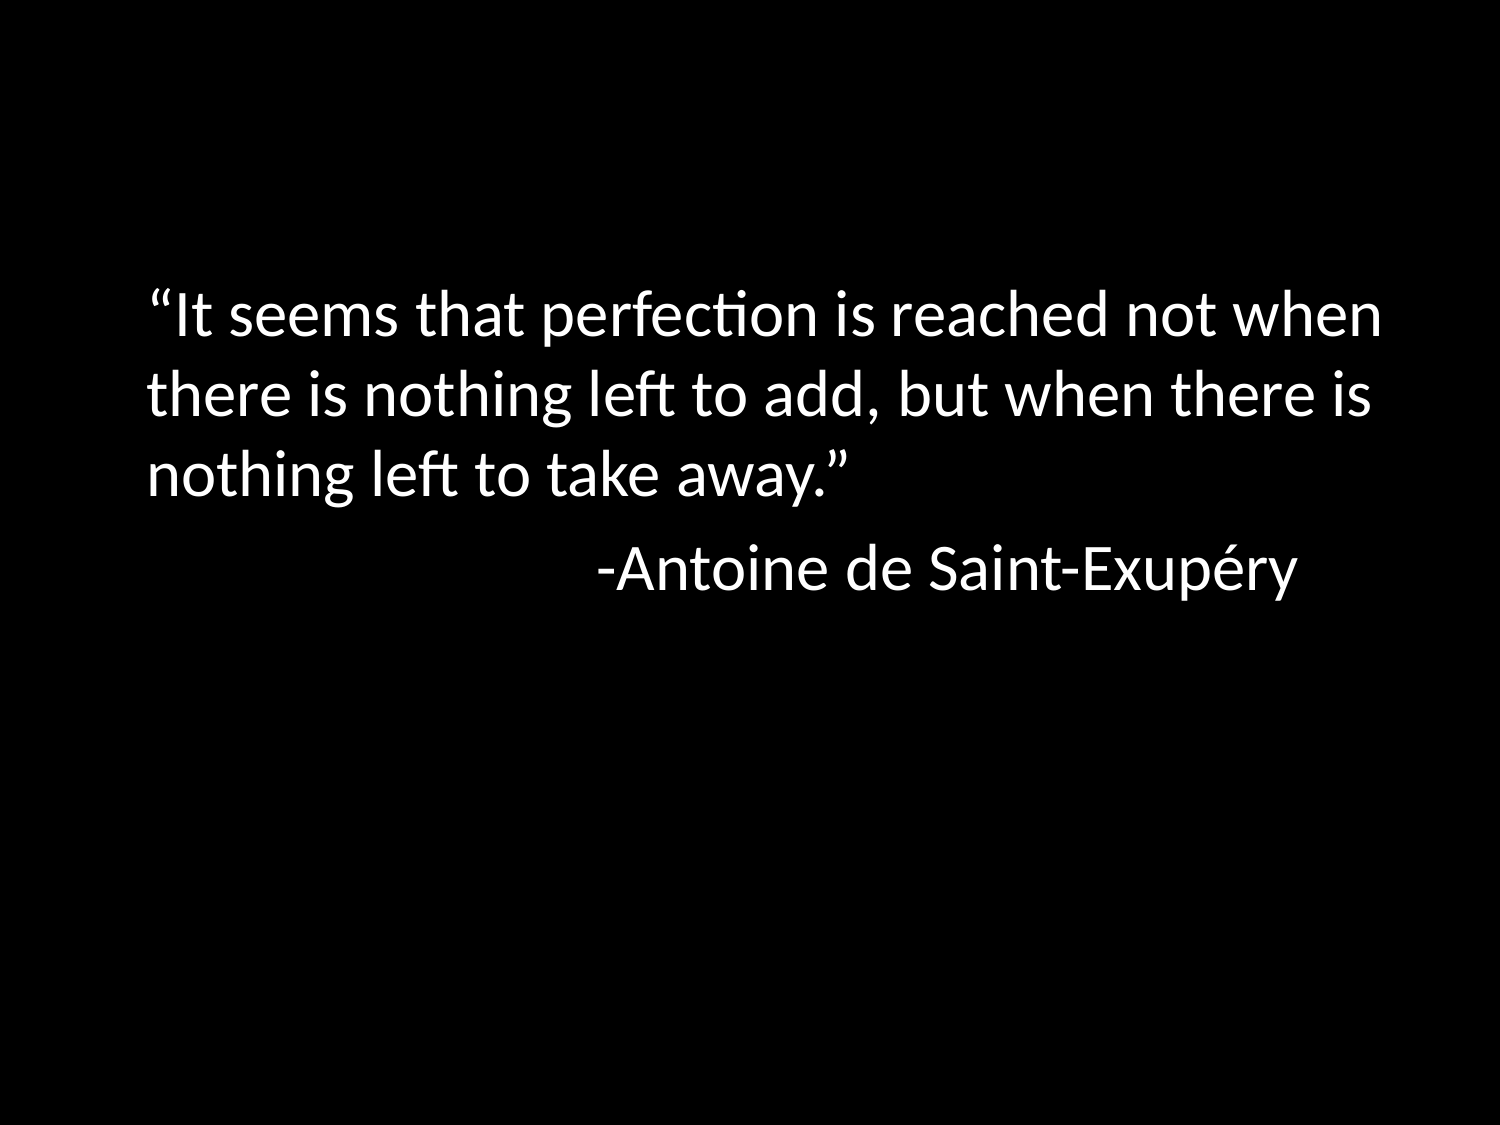

#
	“It seems that perfection is reached not when there is nothing left to add, but when there is nothing left to take away.”
				-Antoine de Saint-Exupéry